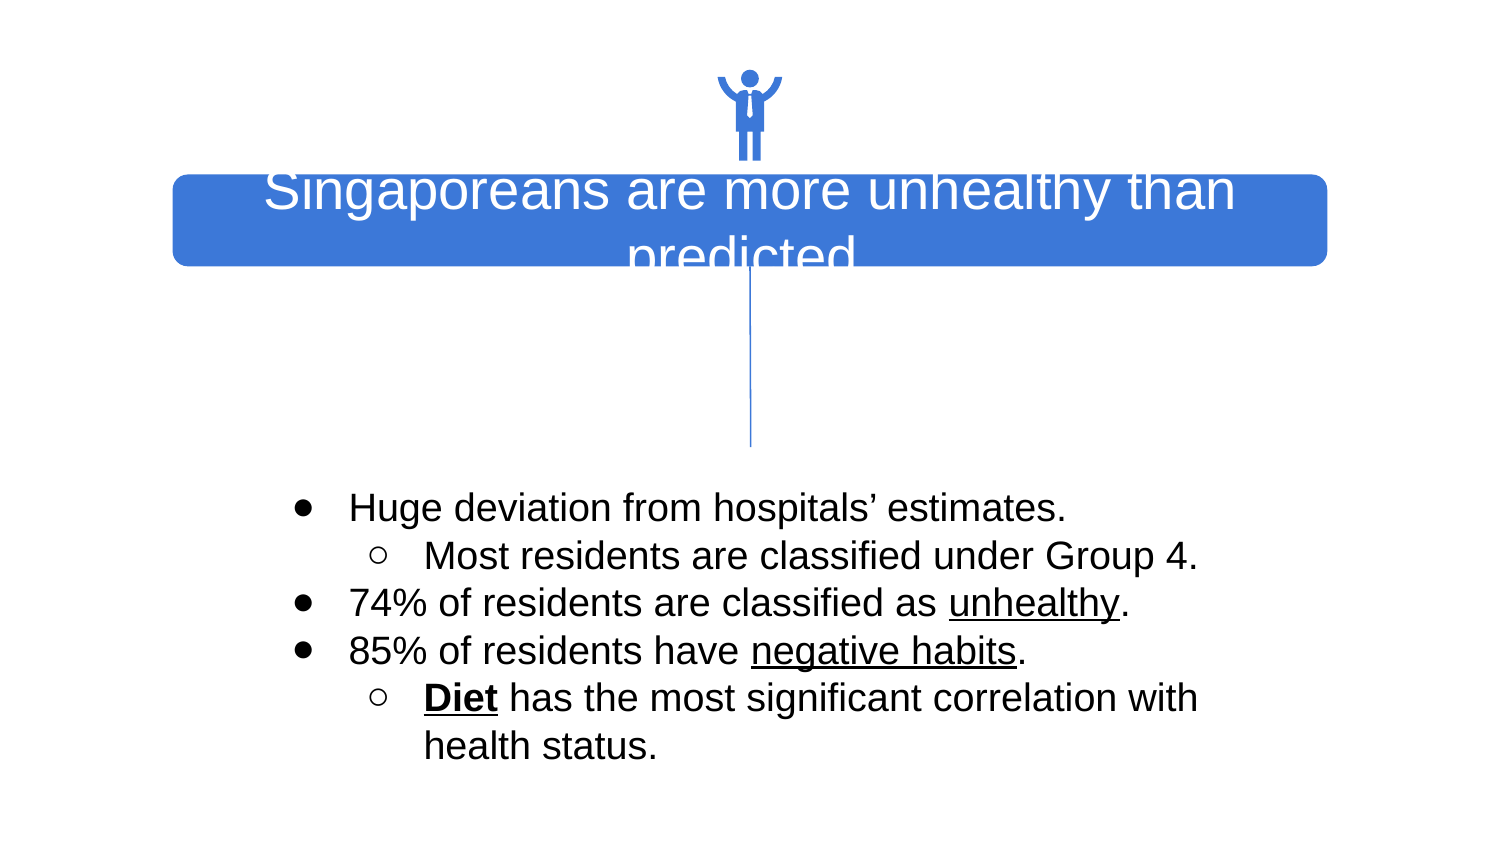

Singaporeans are more unhealthy than predicted.
Huge deviation from hospitals’ estimates.
Most residents are classified under Group 4.
74% of residents are classified as unhealthy.
85% of residents have negative habits.
Diet has the most significant correlation with health status.